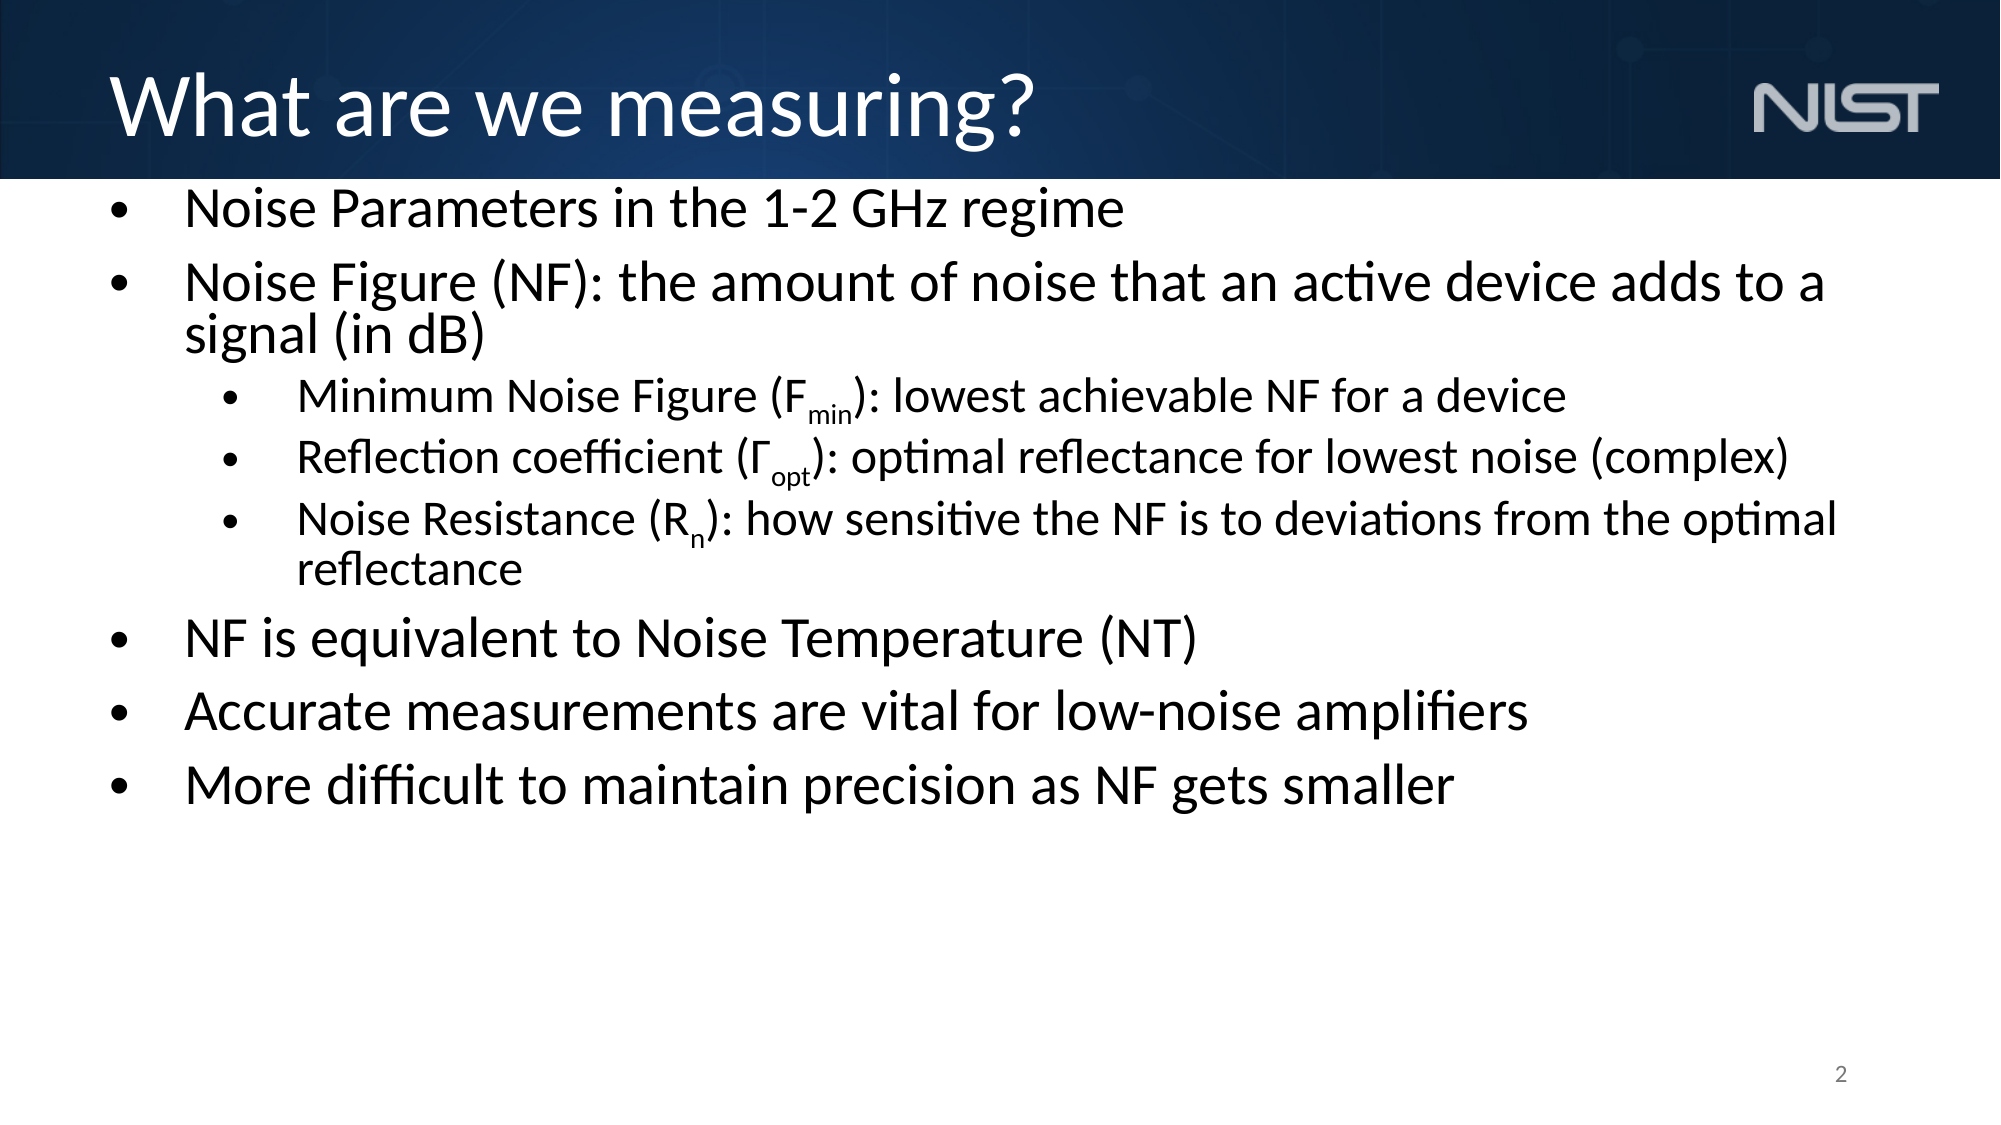

# What are we measuring?
Noise Parameters in the 1-2 GHz regime
Noise Figure (NF): the amount of noise that an active device adds to a signal (in dB)
Minimum Noise Figure (Fmin): lowest achievable NF for a device
Reflection coefficient (Γopt): optimal reflectance for lowest noise (complex)
Noise Resistance (Rn): how sensitive the NF is to deviations from the optimal reflectance
NF is equivalent to Noise Temperature (NT)
Accurate measurements are vital for low-noise amplifiers
More difficult to maintain precision as NF gets smaller

2